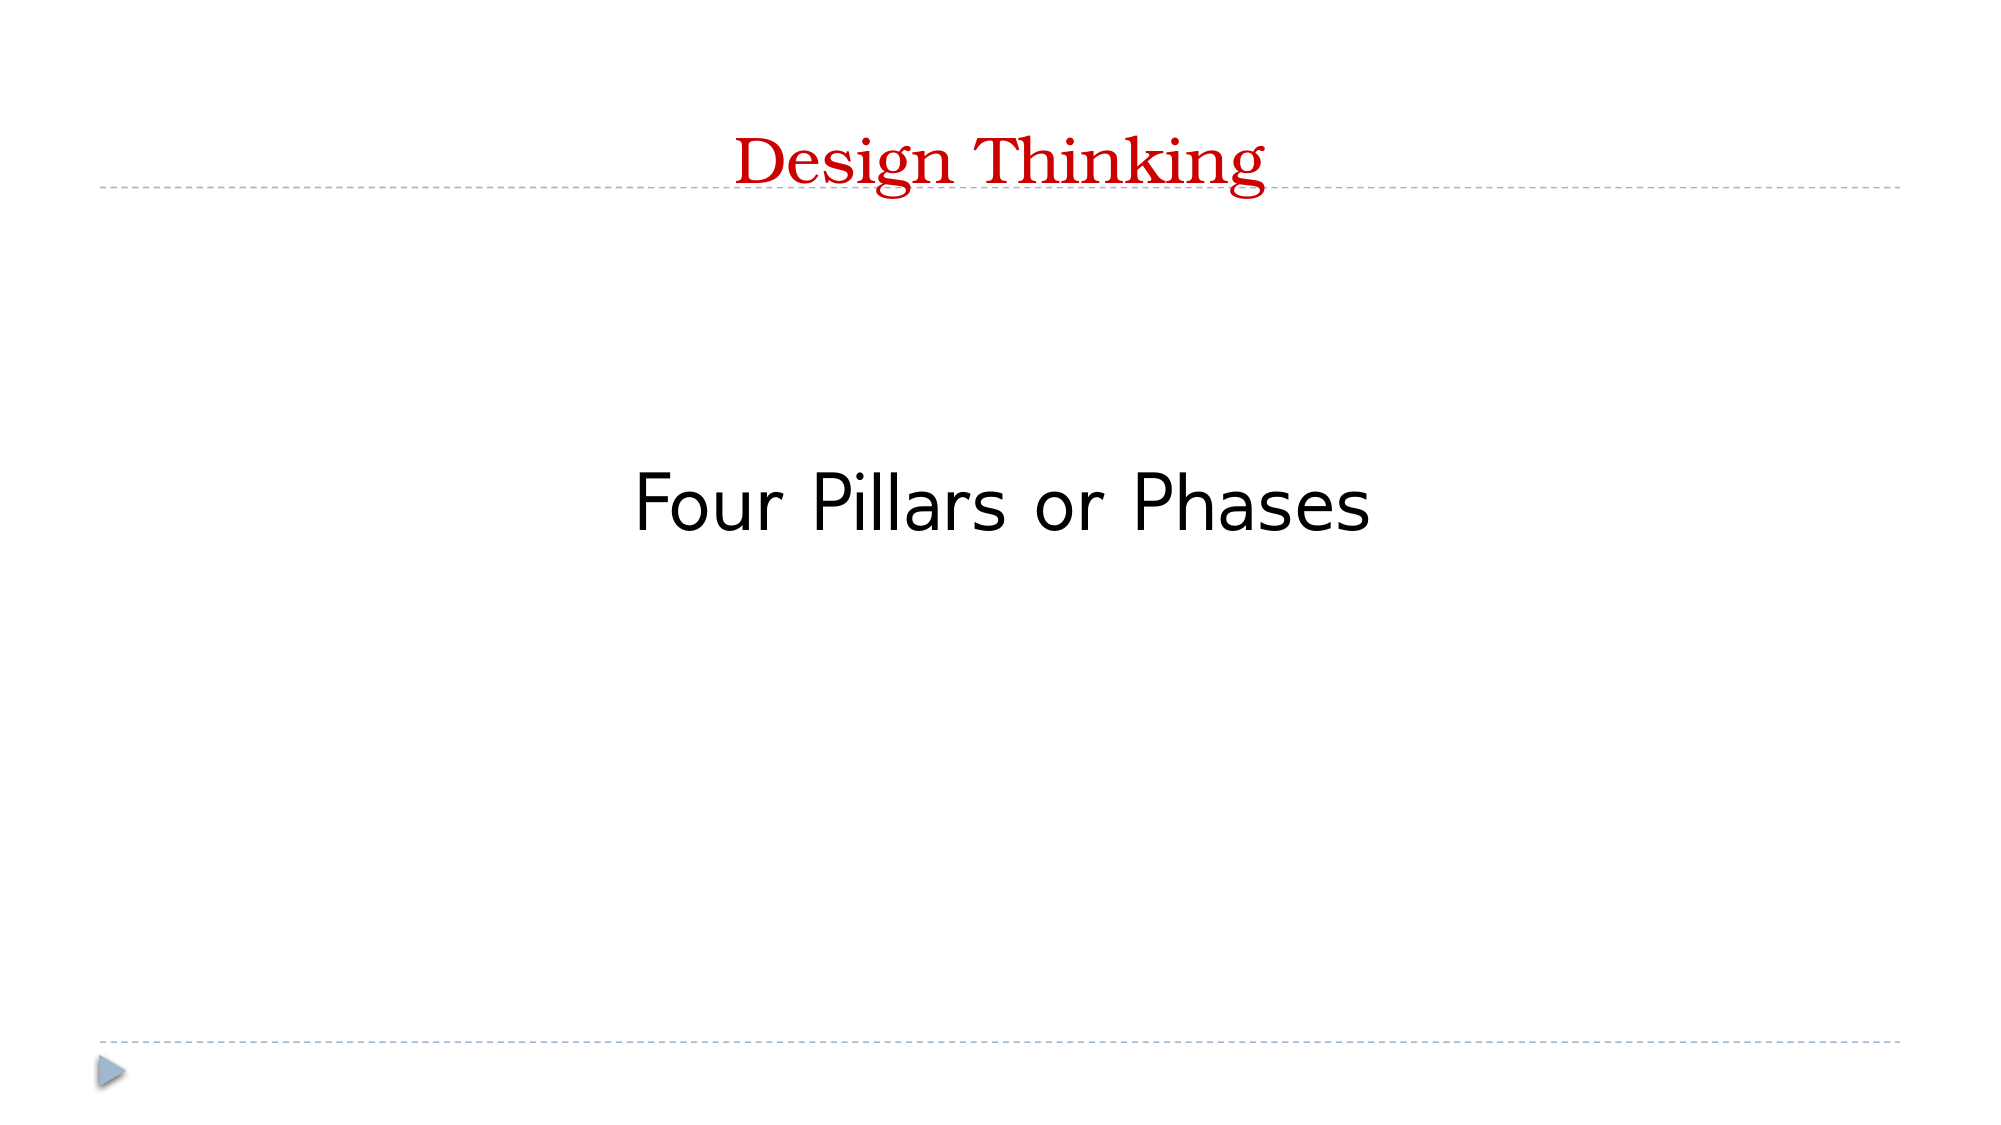

# Design Thinking
Four Pillars or Phases